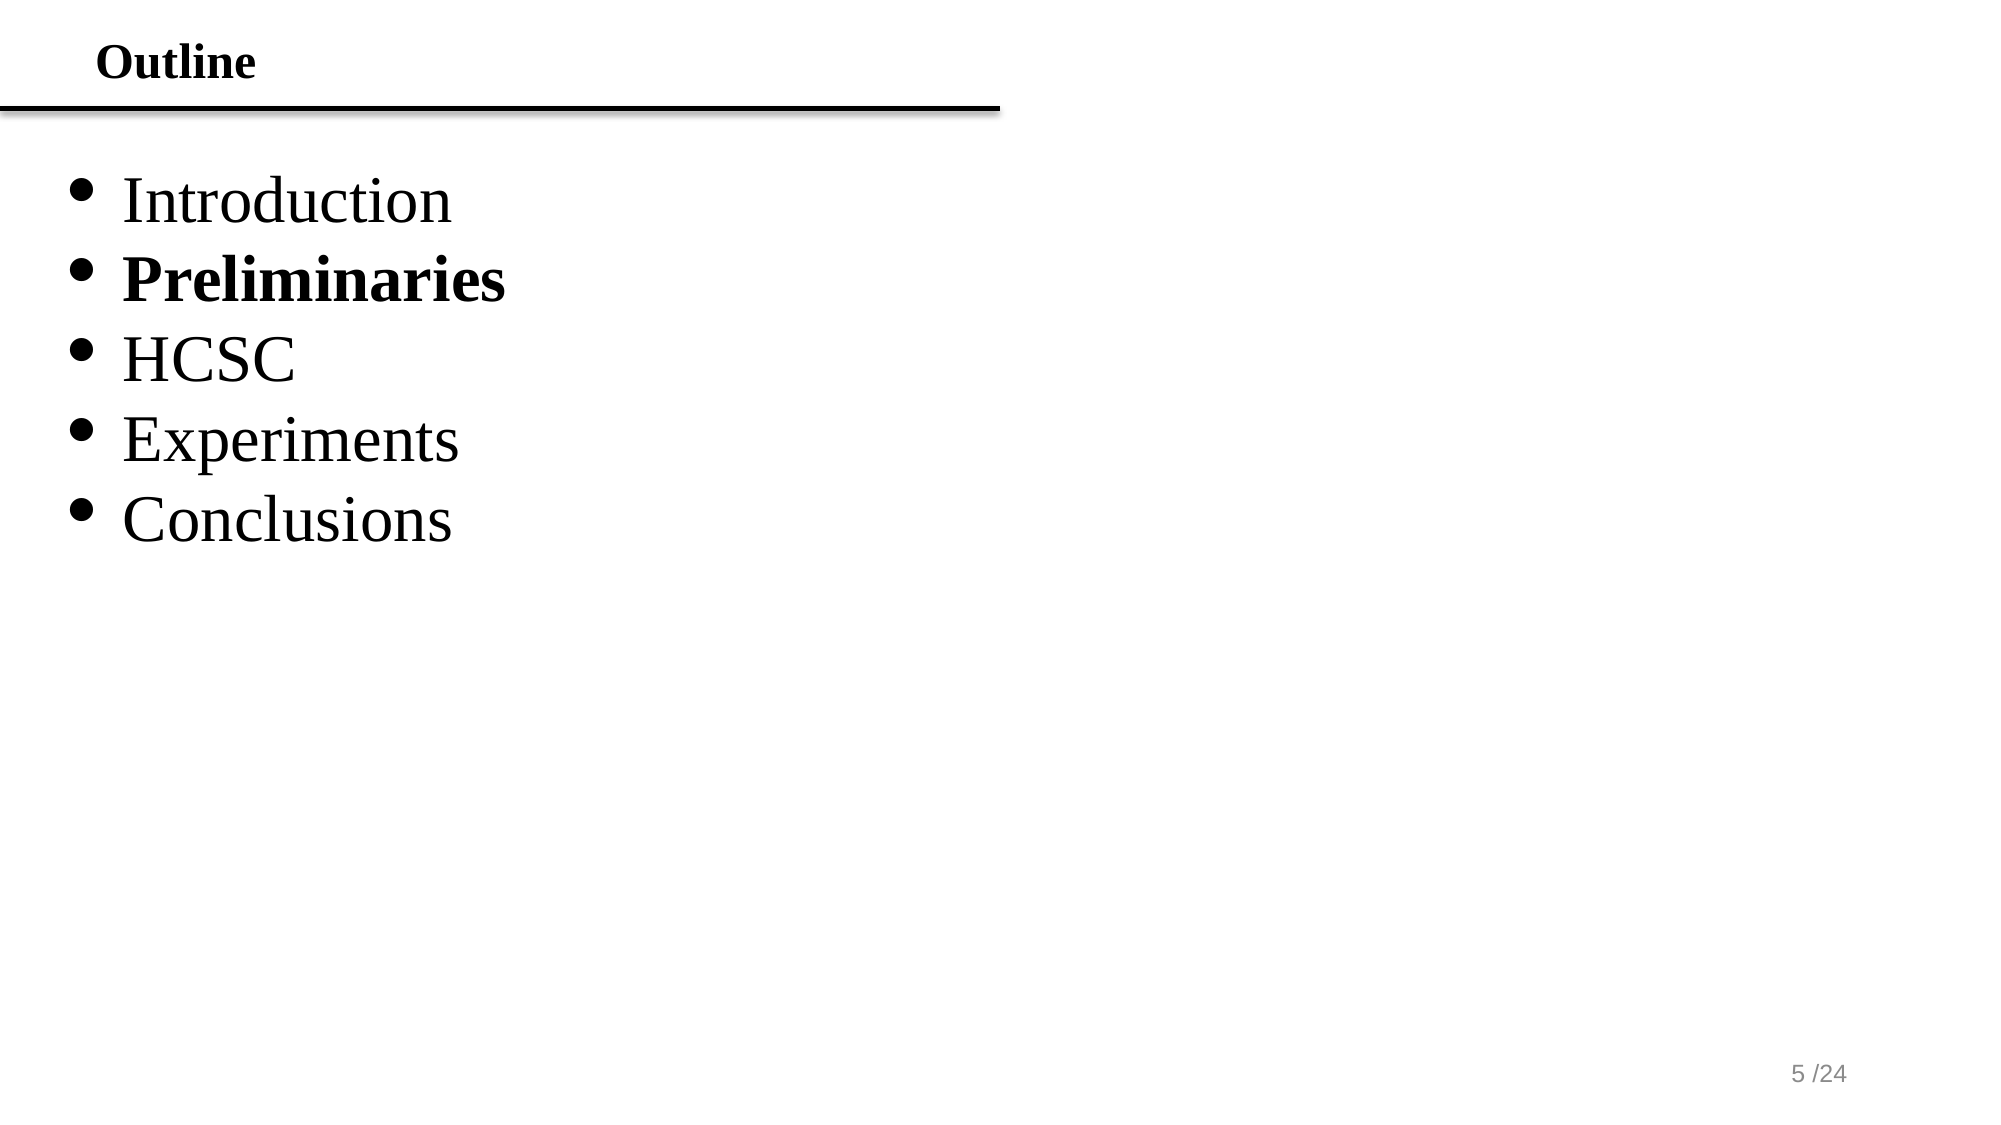

Outline

Introduction
Preliminaries
HCSC
Experiments
Conclusions

5 /24